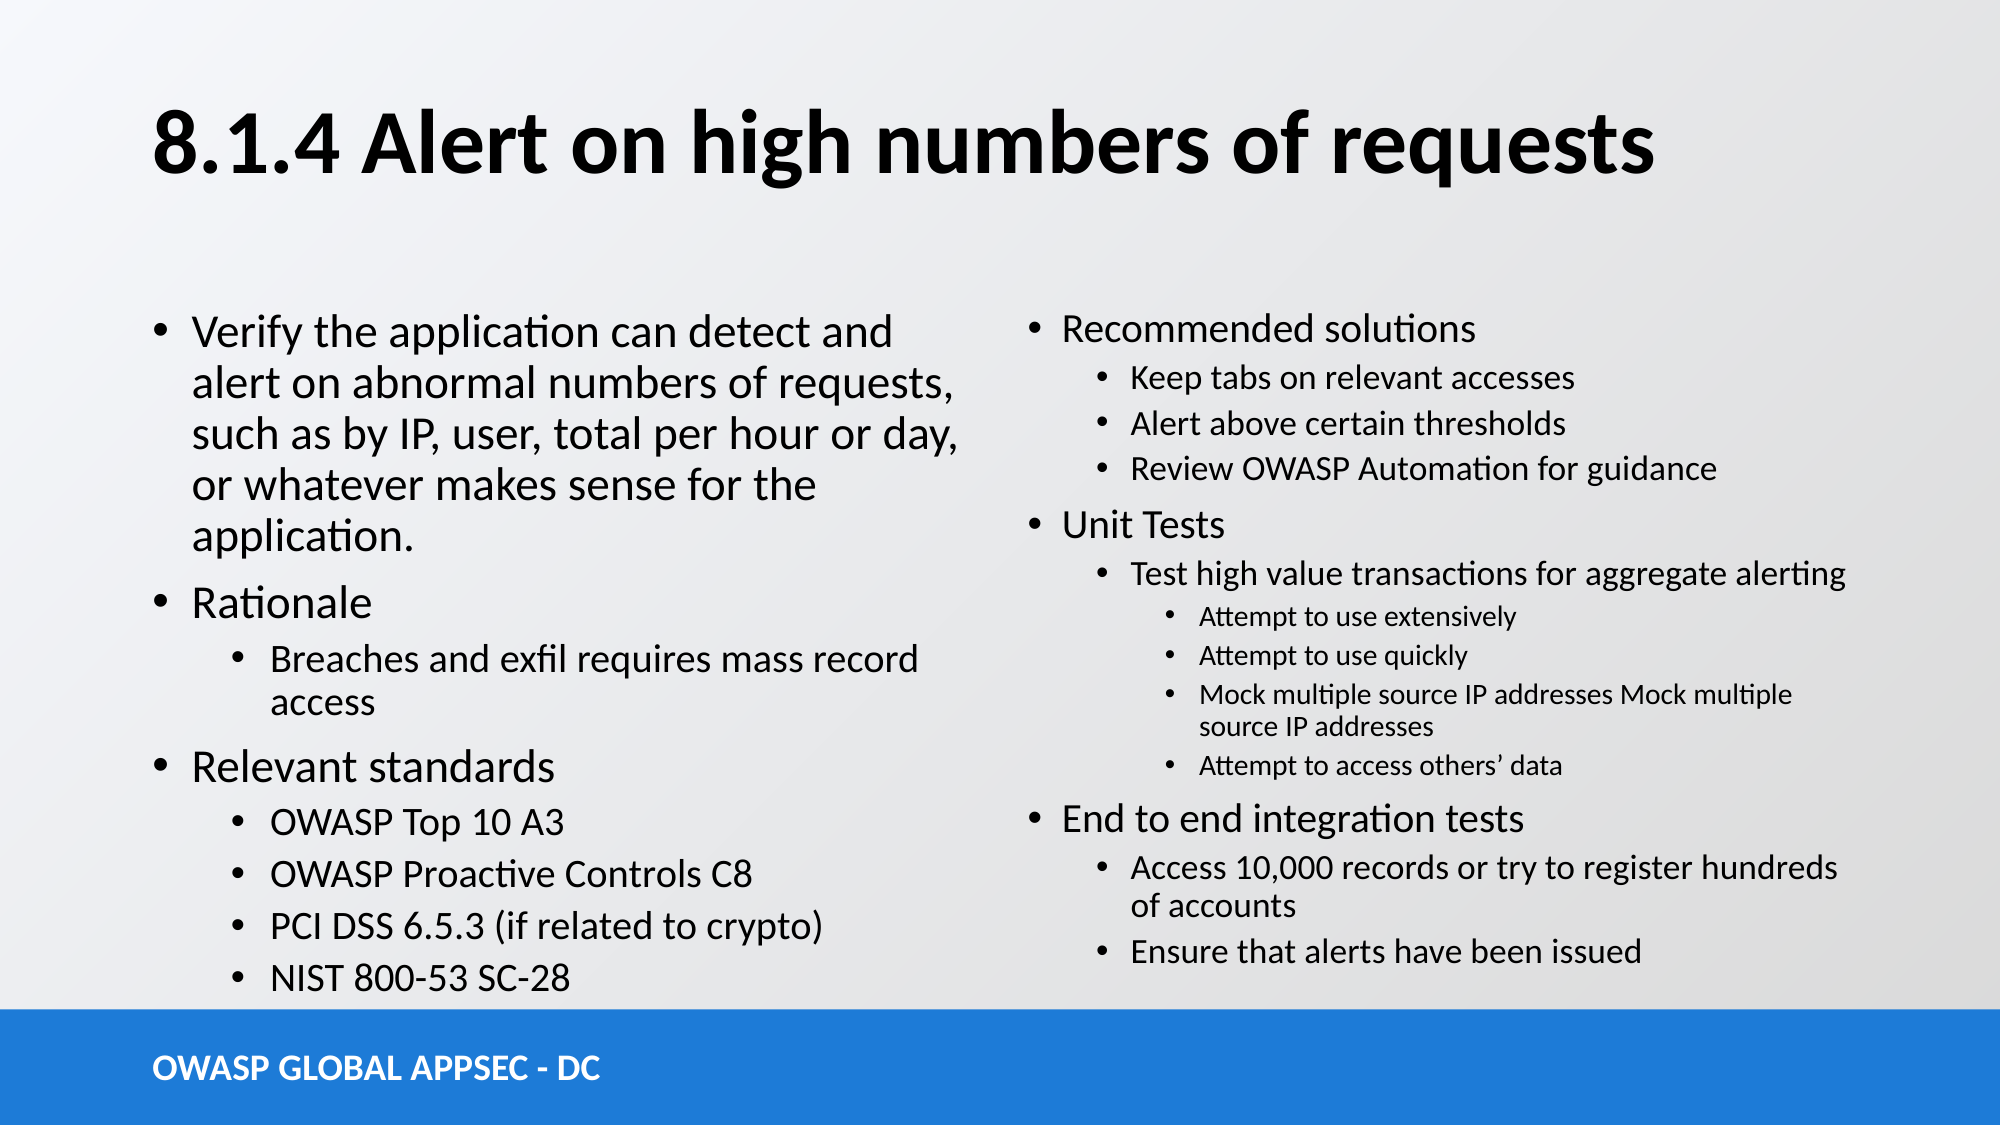

# 8.1.4 Alert on high numbers of requests
Verify the application can detect and alert on abnormal numbers of requests, such as by IP, user, total per hour or day, or whatever makes sense for the application.
Rationale
Breaches and exfil requires mass record access
Relevant standards
OWASP Top 10 A3
OWASP Proactive Controls C8
PCI DSS 6.5.3 (if related to crypto)
NIST 800-53 SC-28

Recommended solutions
Keep tabs on relevant accesses
Alert above certain thresholds
Review OWASP Automation for guidance
Unit Tests
Test high value transactions for aggregate alerting
Attempt to use extensively
Attempt to use quickly
Mock multiple source IP addresses Mock multiple source IP addresses
Attempt to access others’ data
End to end integration tests
Access 10,000 records or try to register hundreds of accounts
Ensure that alerts have been issued